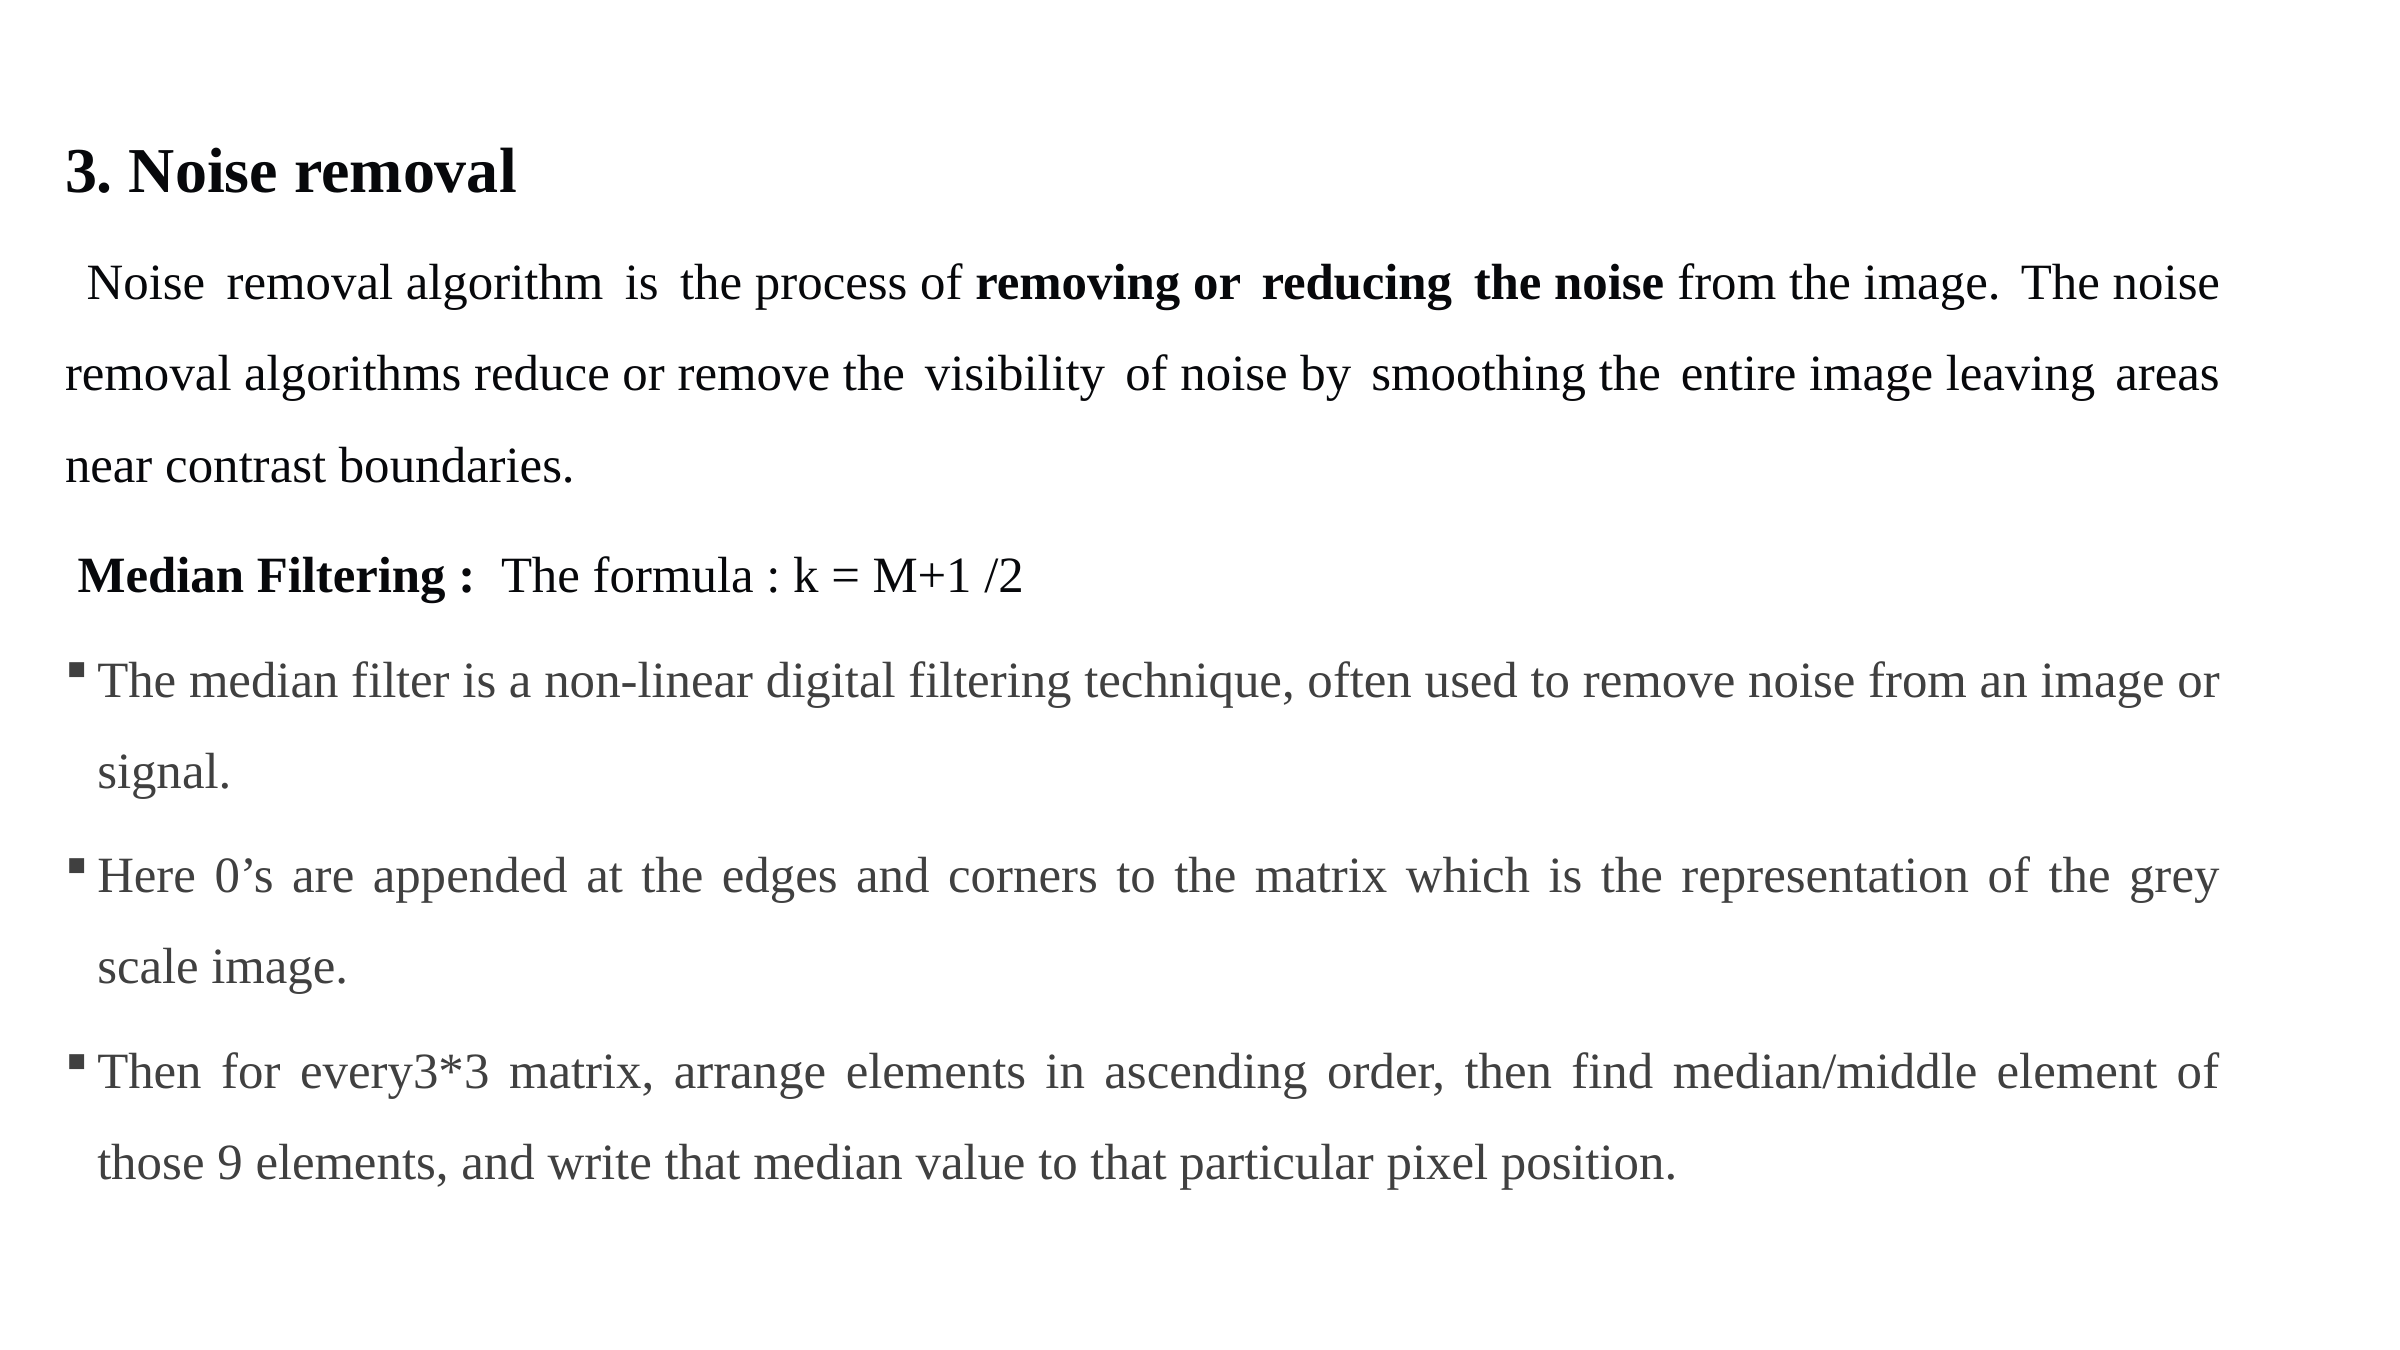

3. Noise removal
 Noise removal algorithm is the process of removing or reducing the noise from the image. The noise removal algorithms reduce or remove the visibility of noise by smoothing the entire image leaving areas near contrast boundaries.
 Median Filtering :  The formula : k = M+1 /2
The median filter is a non-linear digital filtering technique, often used to remove noise from an image or signal.
Here 0’s are appended at the edges and corners to the matrix which is the representation of the grey scale image.
Then for every3*3 matrix, arrange elements in ascending order, then find median/middle element of those 9 elements, and write that median value to that particular pixel position.